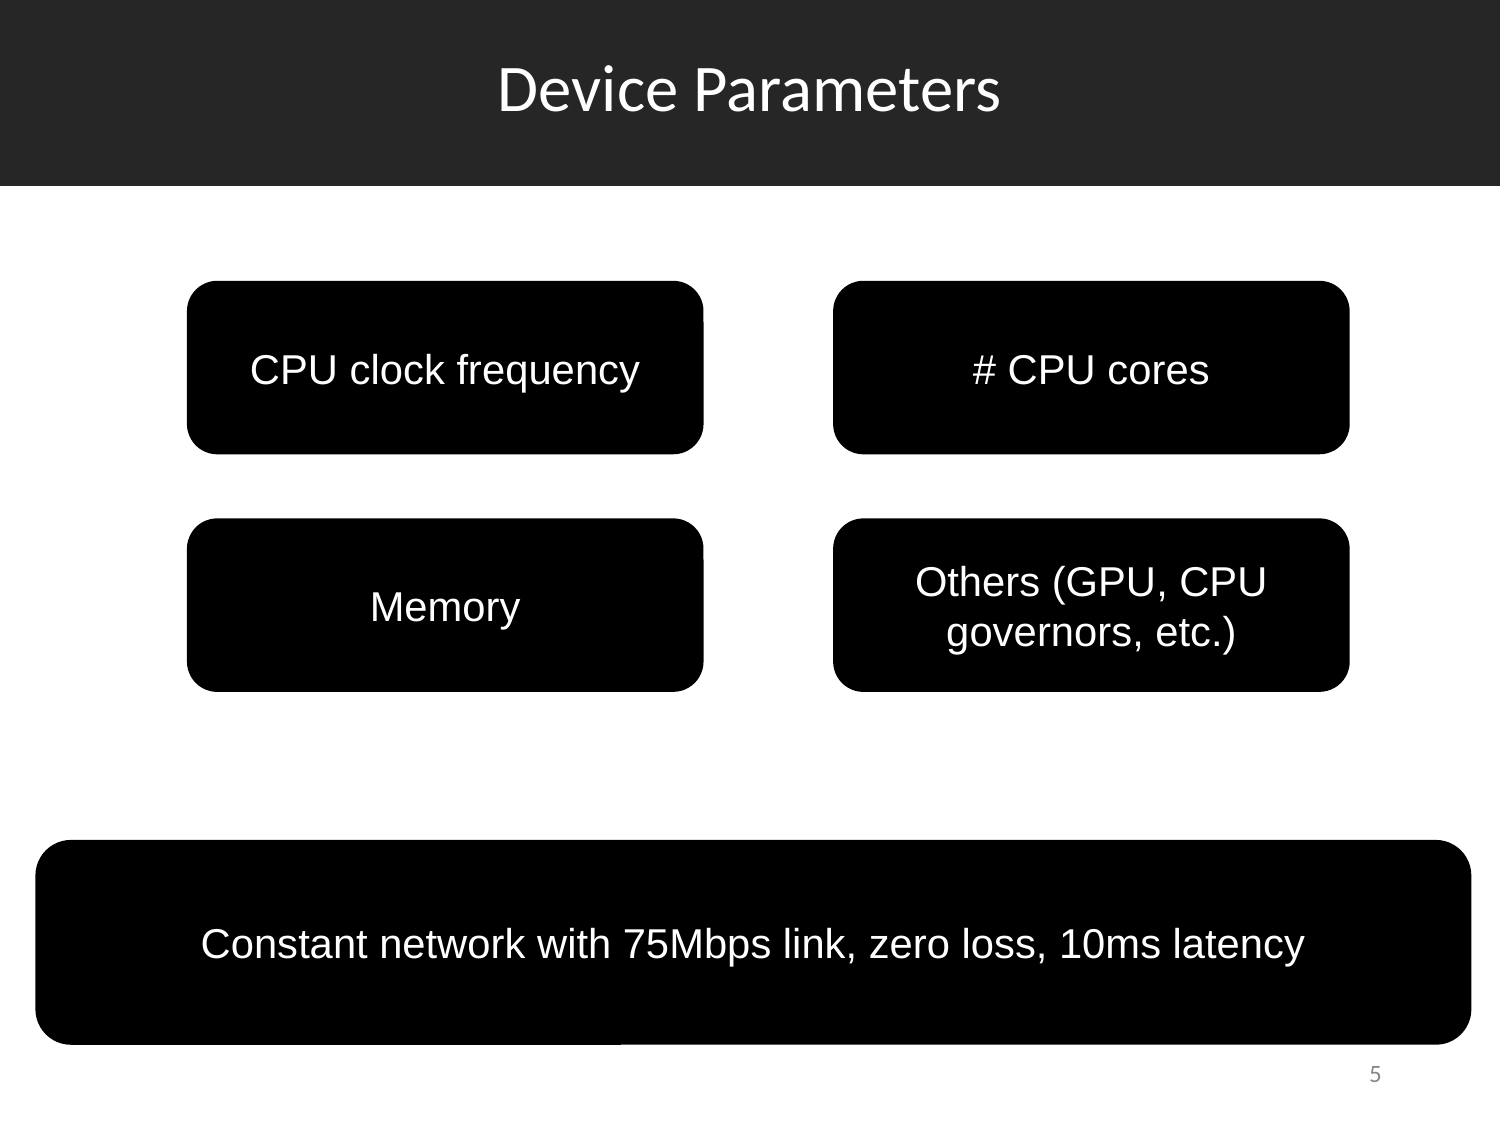

# Device Parameters
CPU clock frequency
# CPU cores
Others (GPU, CPU governors, etc.)
Memory
Constant network with 75Mbps link, zero loss, 10ms latency
5